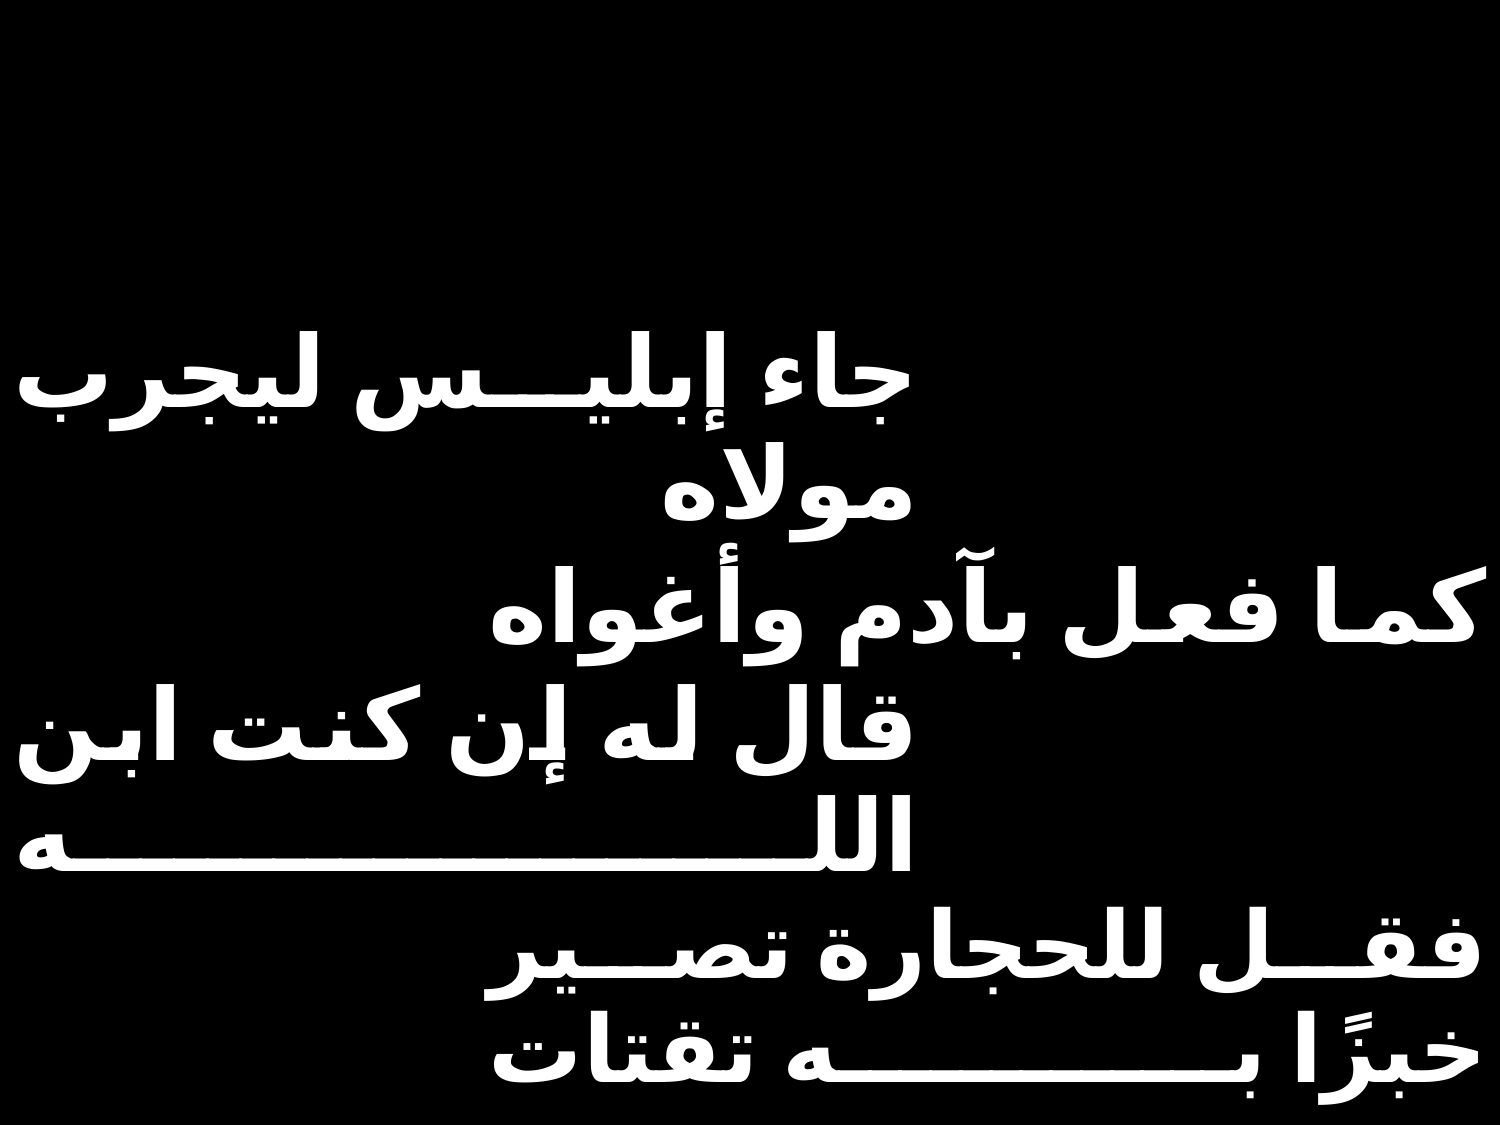

| جاء إبليس ليجرب مولاه |  |  |
| --- | --- | --- |
|  | كما فعل بآدم وأغواه |  |
| قال له إن كنت ابن الله |  |  |
|  | فقل للحجارة تصير خبزًا به تقتات |  |